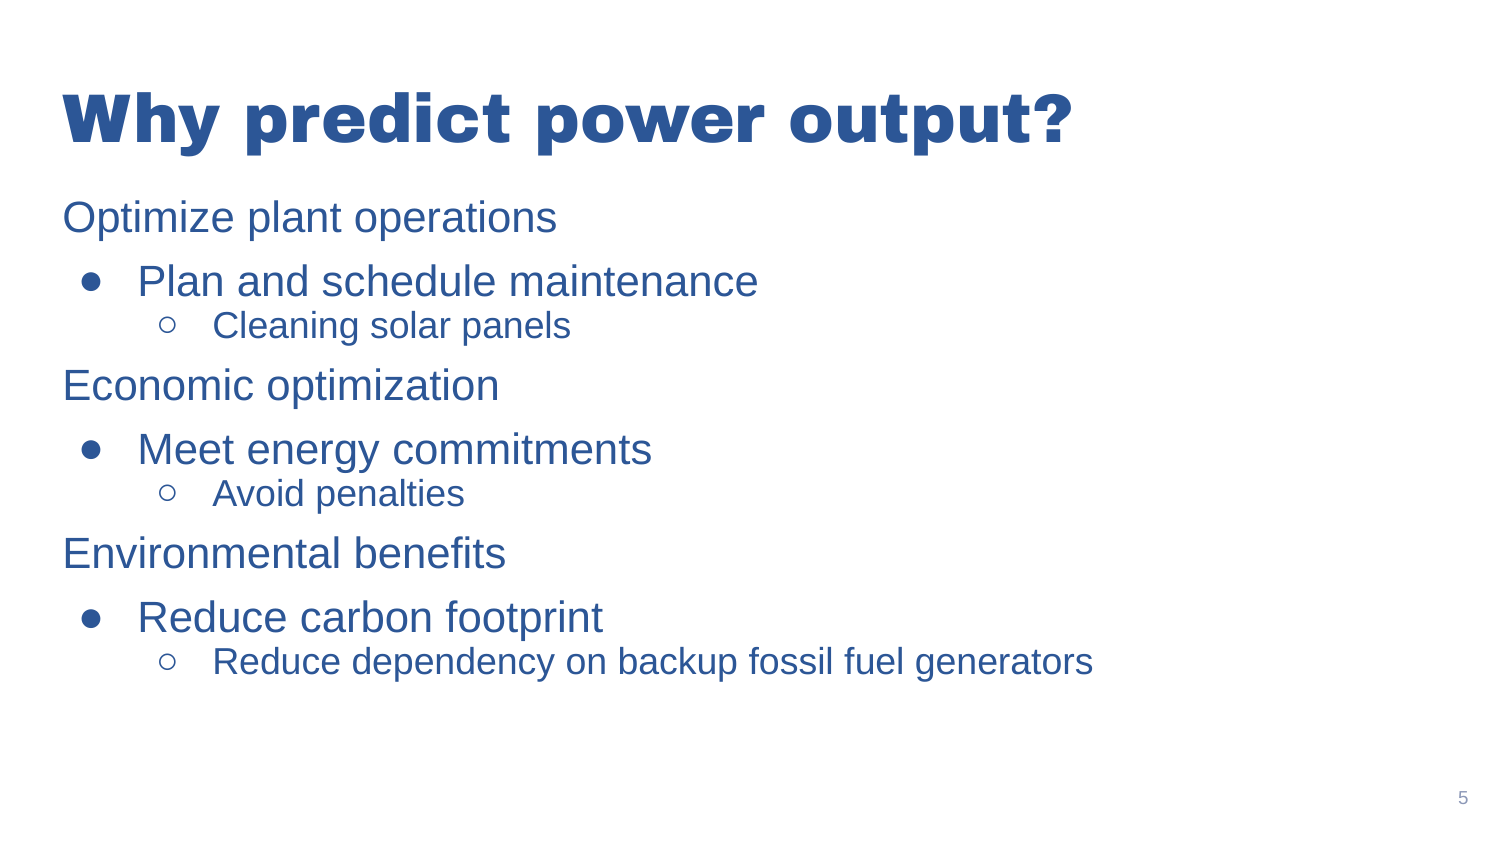

# Why predict power output?
Optimize plant operations
Plan and schedule maintenance
Cleaning solar panels
Economic optimization
Meet energy commitments
Avoid penalties
Environmental benefits
Reduce carbon footprint
Reduce dependency on backup fossil fuel generators
5